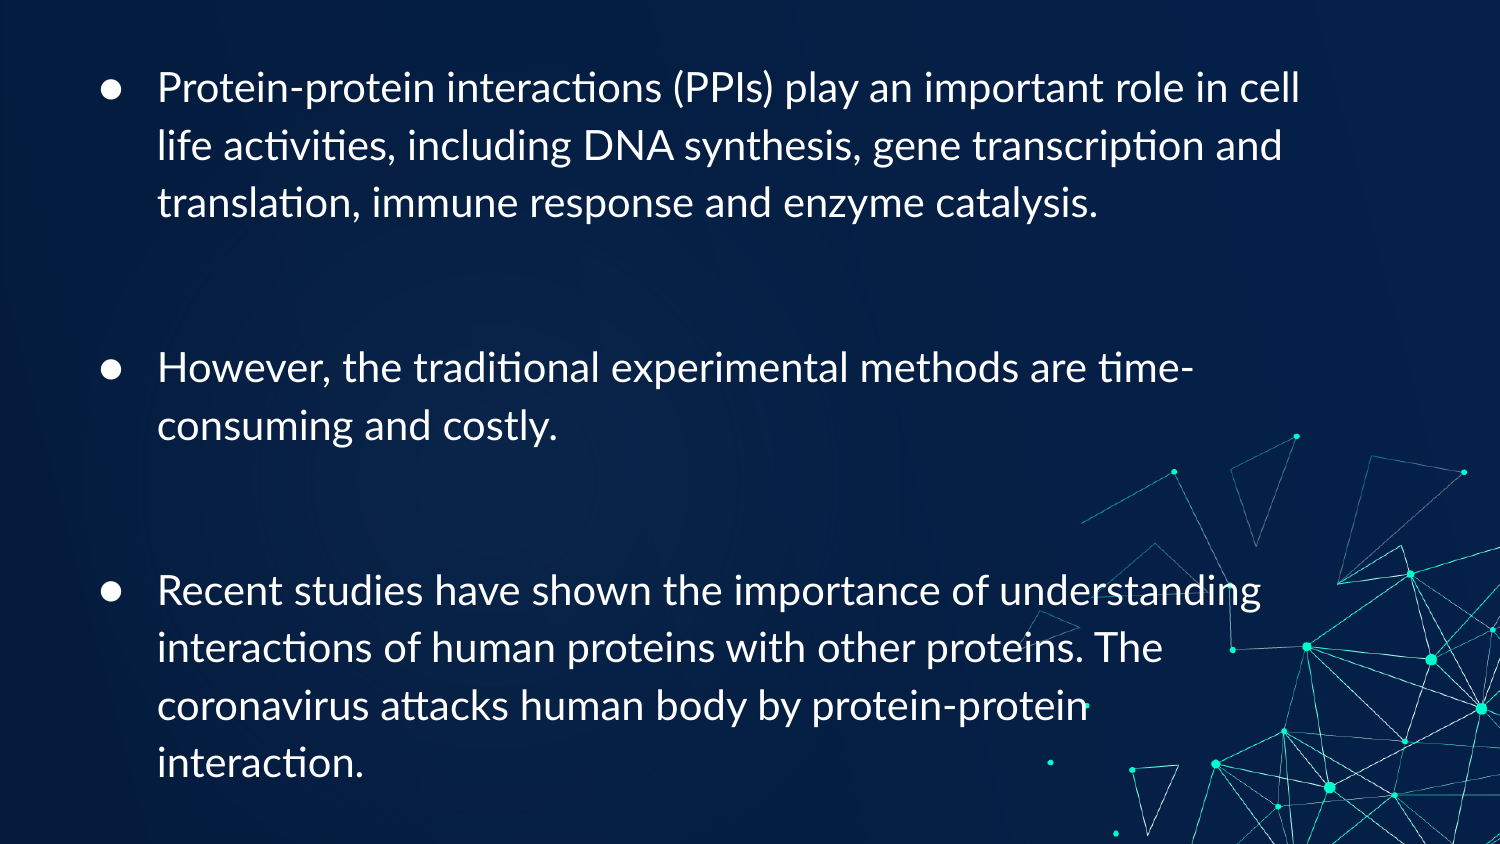

Protein-protein interactions (PPIs) play an important role in cell life activities, including DNA synthesis, gene transcription and translation, immune response and enzyme catalysis.

However, the traditional experimental methods are time-consuming and costly.

Recent studies have shown the importance of understanding interactions of human proteins with other proteins. The coronavirus attacks human body by protein-protein 	interaction.